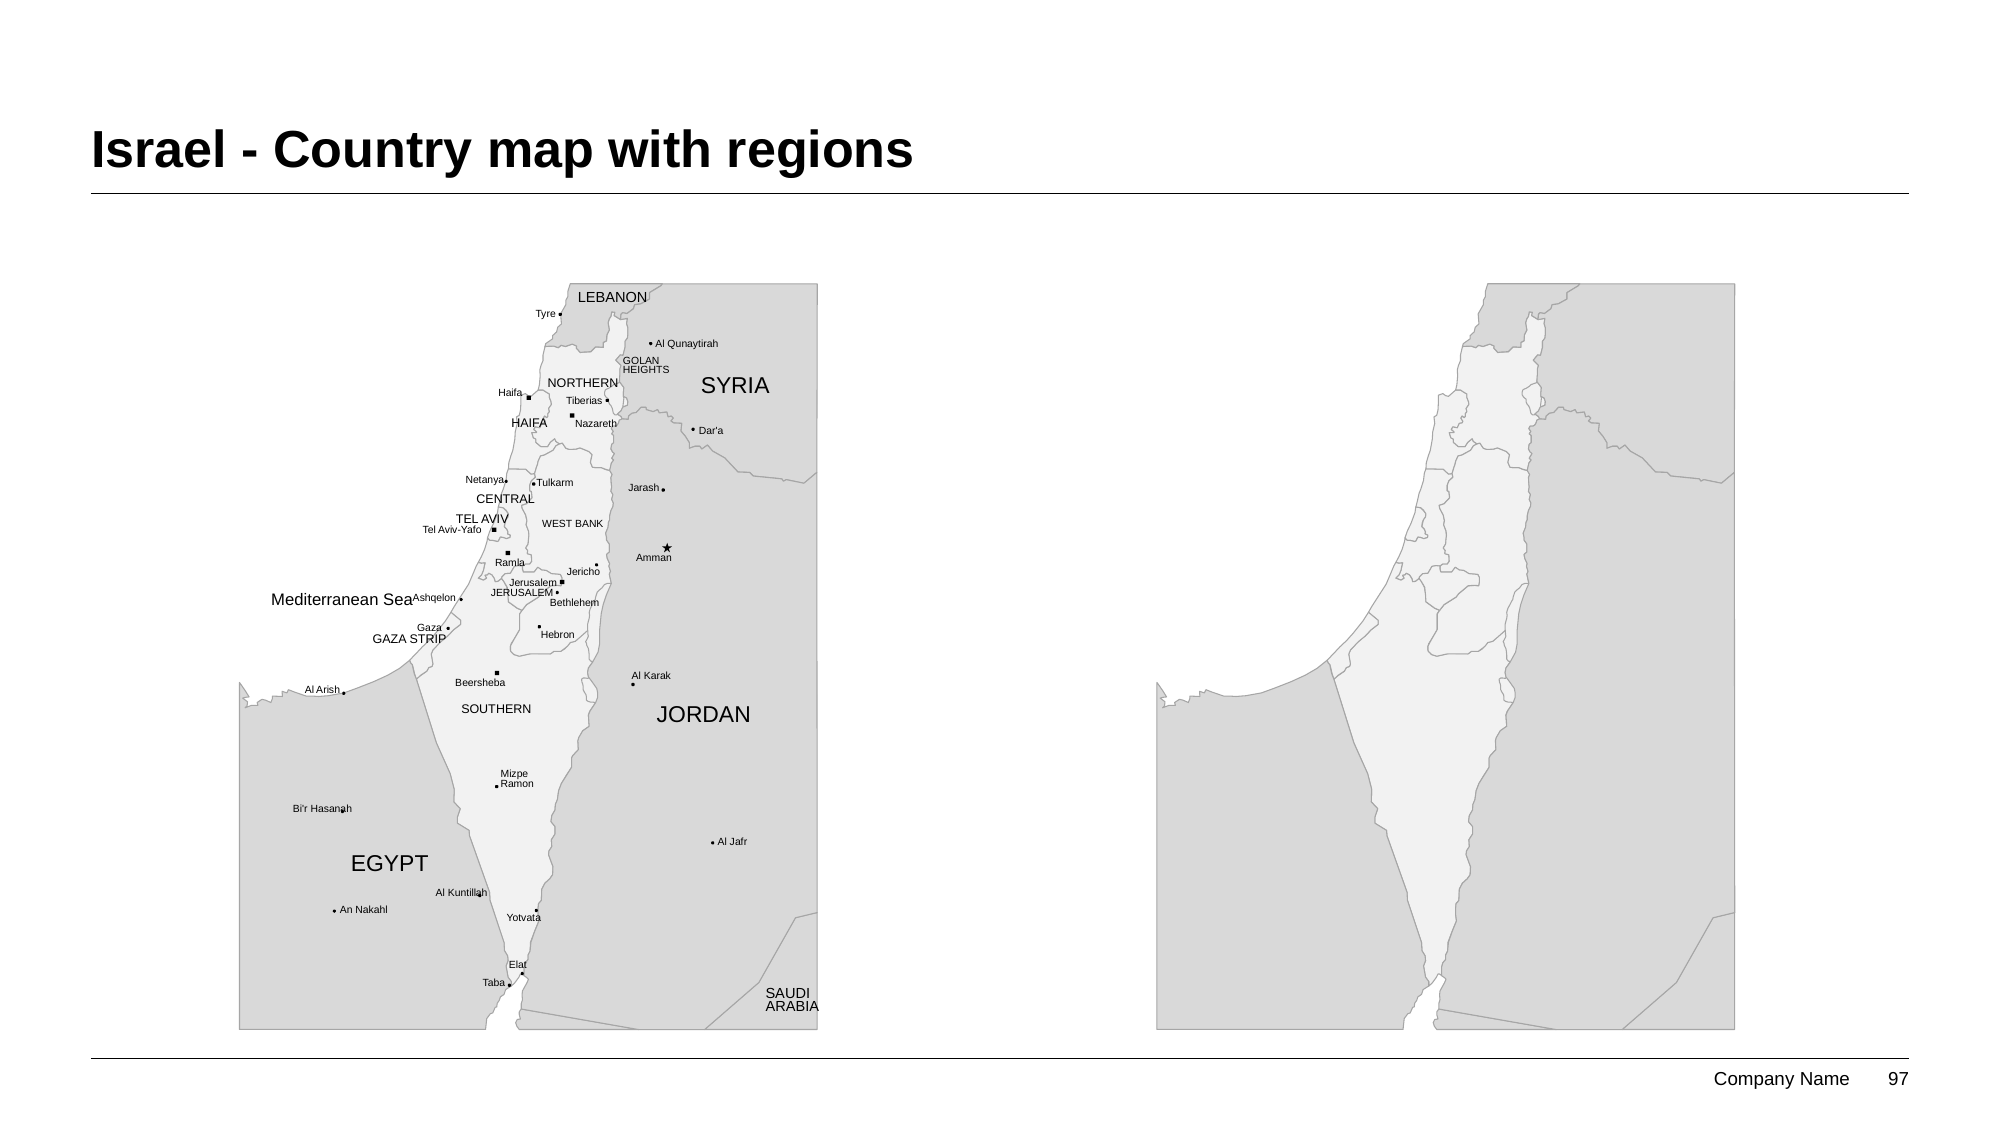

# Israel - Country map with regions

LEBANON
Tyre

Al Qunaytirah

GOLAN
HEIGHTS
SYRIA
NORTHERN
Haifa
Tiberias

HAIFA
Nazareth
Dar'a

Netanya
Tulkarm

Jarash

CENTRAL
TEL AVIV
WEST BANK
Tel Aviv-Yafo

Amman
Ramla

Jericho
Jerusalem

JERUSALEM
Mediterranean Sea
Ashqelon

Bethlehem

Gaza

Hebron
GAZA STRIP
Al Karak

Beersheba
Al Arish

JORDAN
SOUTHERN
Mizpe
Ramon

Bi'r Hasanah

Al Jafr

EGYPT
Al Kuntillah

An Nakahl

Yotvata
Elat

Taba

SAUDI
ARABIA